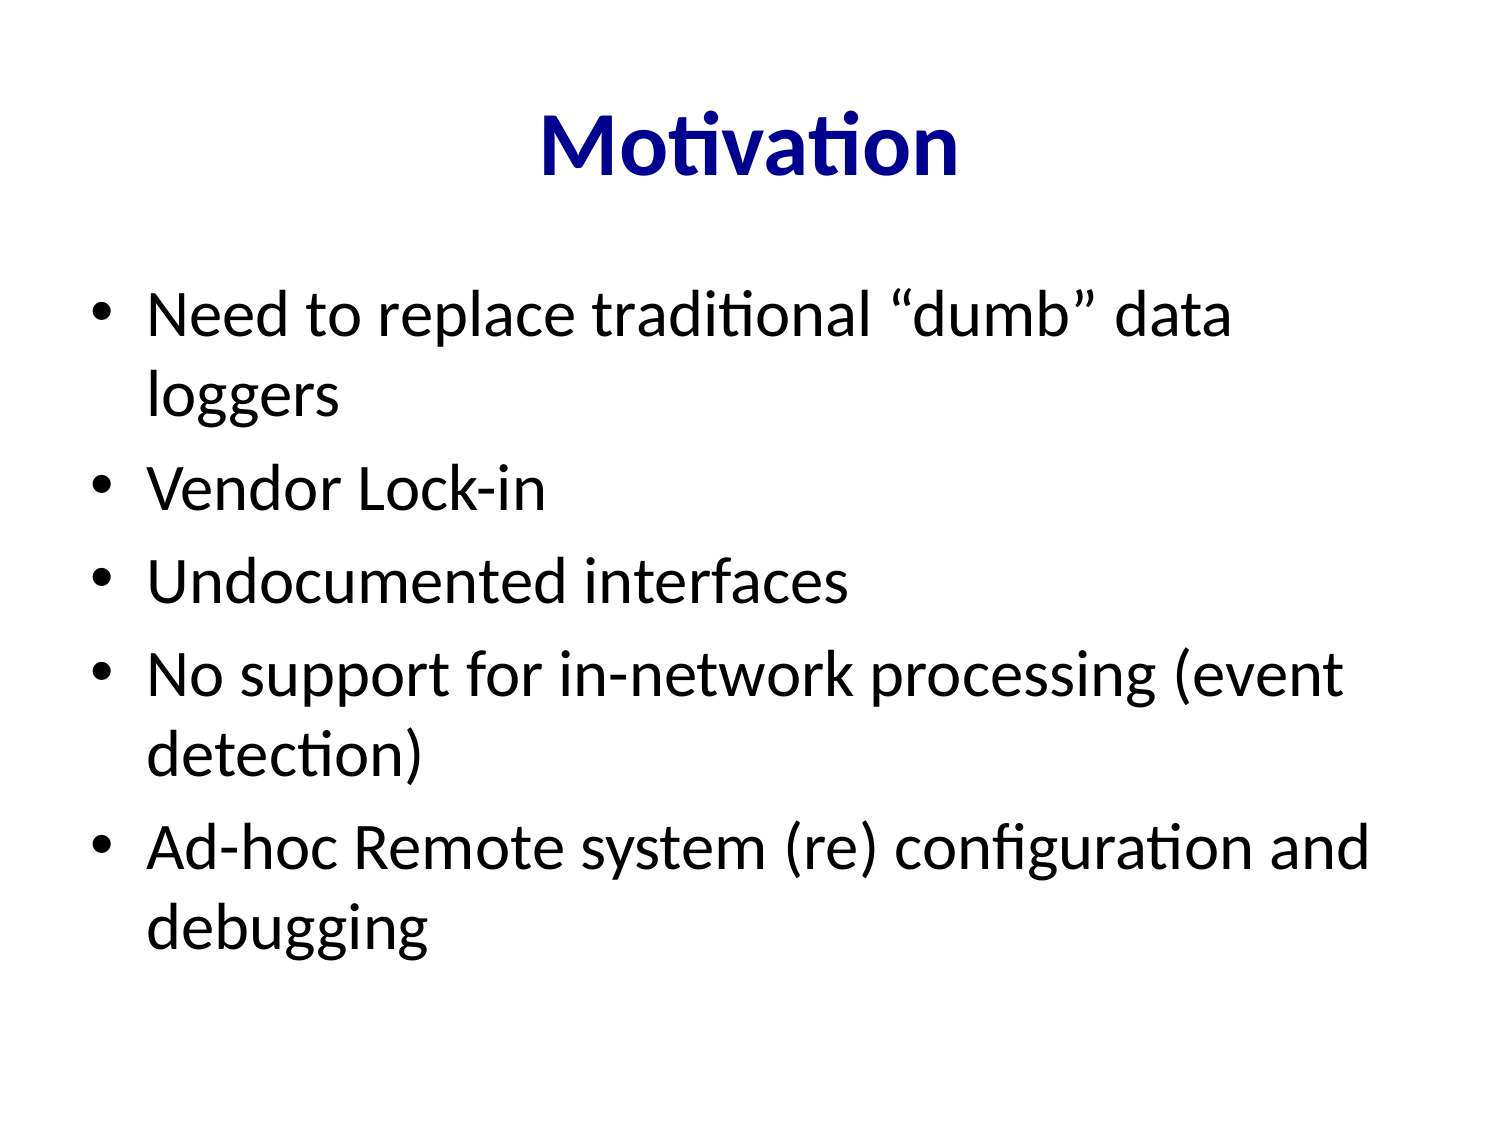

# Motivation
Need to replace traditional “dumb” data loggers
Vendor Lock-in
Undocumented interfaces
No support for in-network processing (event detection)
Ad-hoc Remote system (re) configuration and debugging